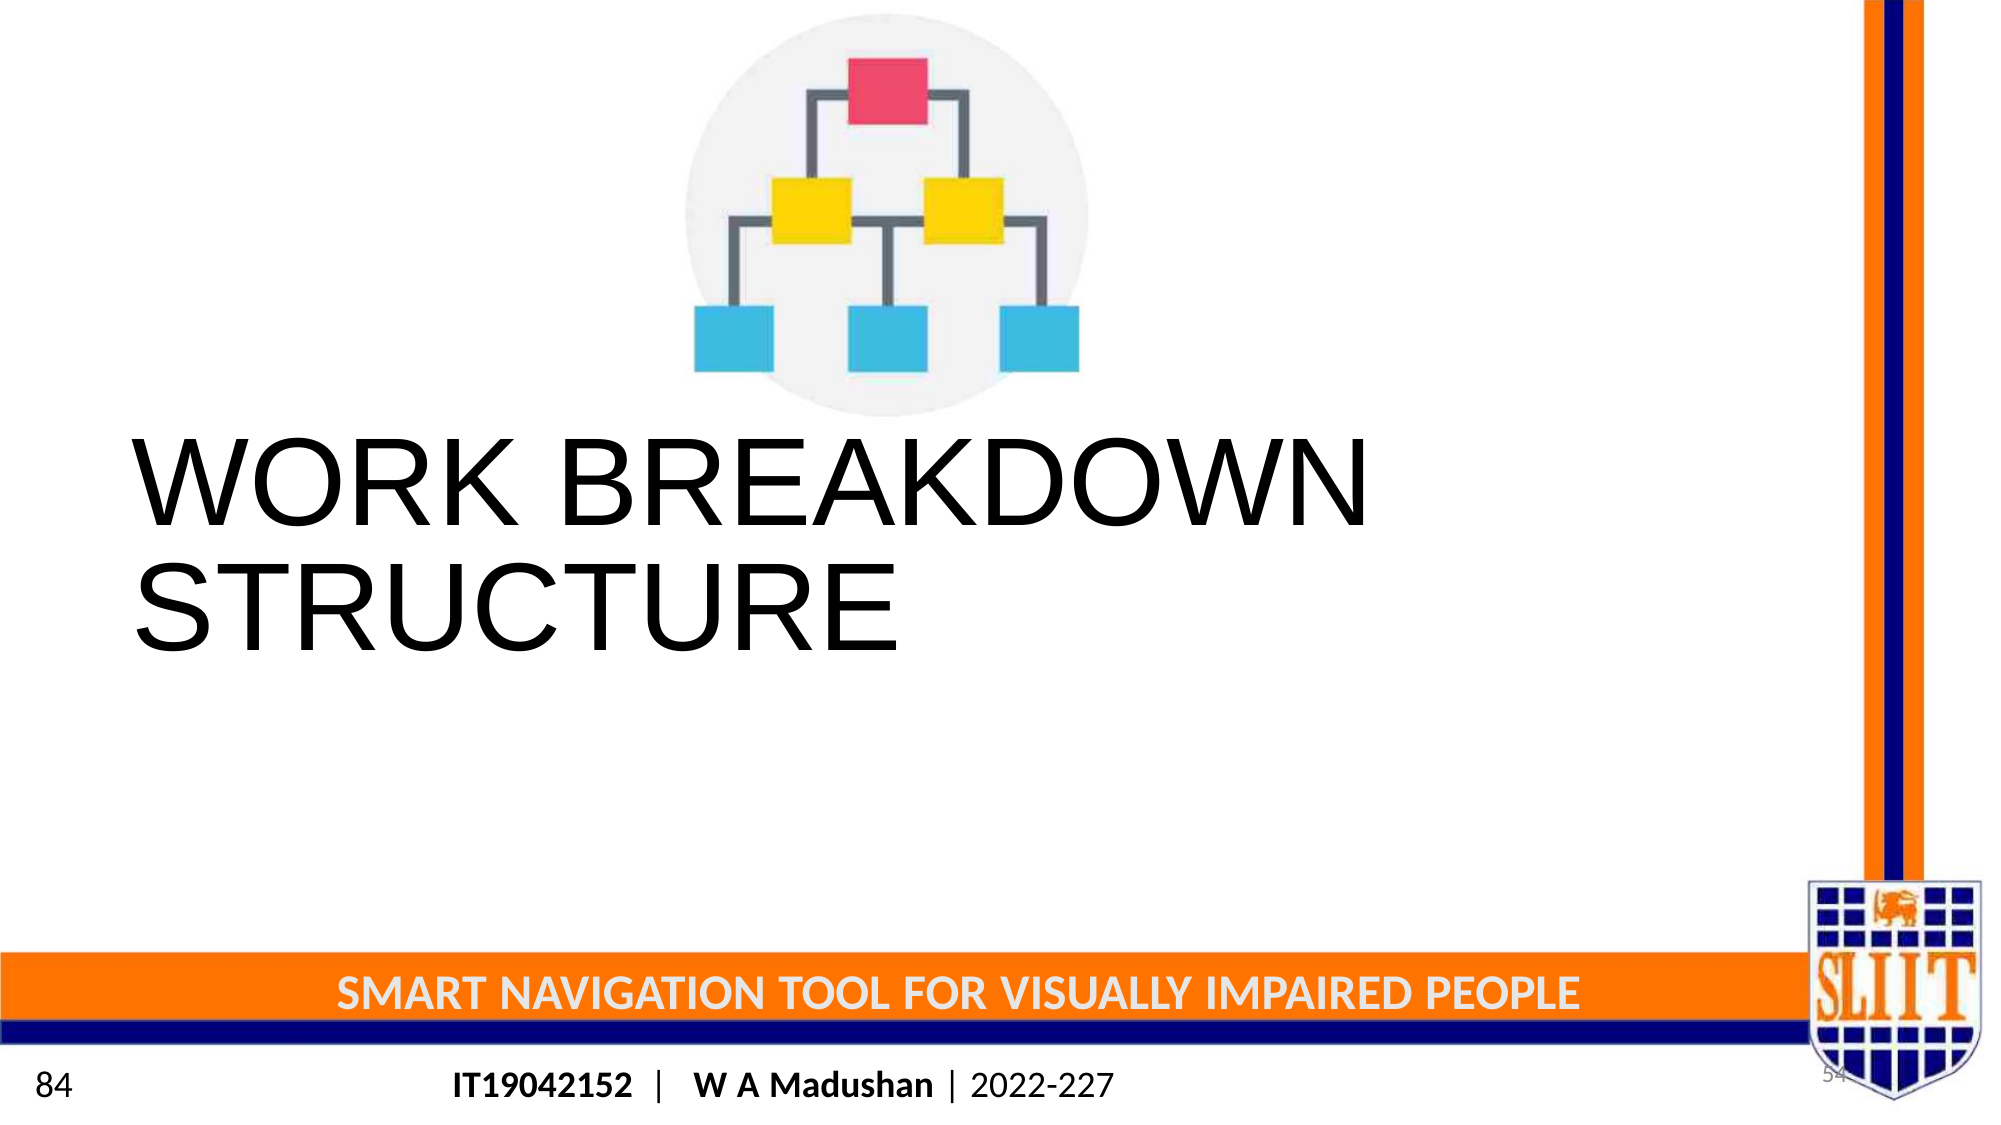

WORK BREAKDOWN STRUCTURE
SMART NAVIGATION TOOL FOR VISUALLY IMPAIRED PEOPLE
54
84
IT19042152 | W A Madushan | 2022-227